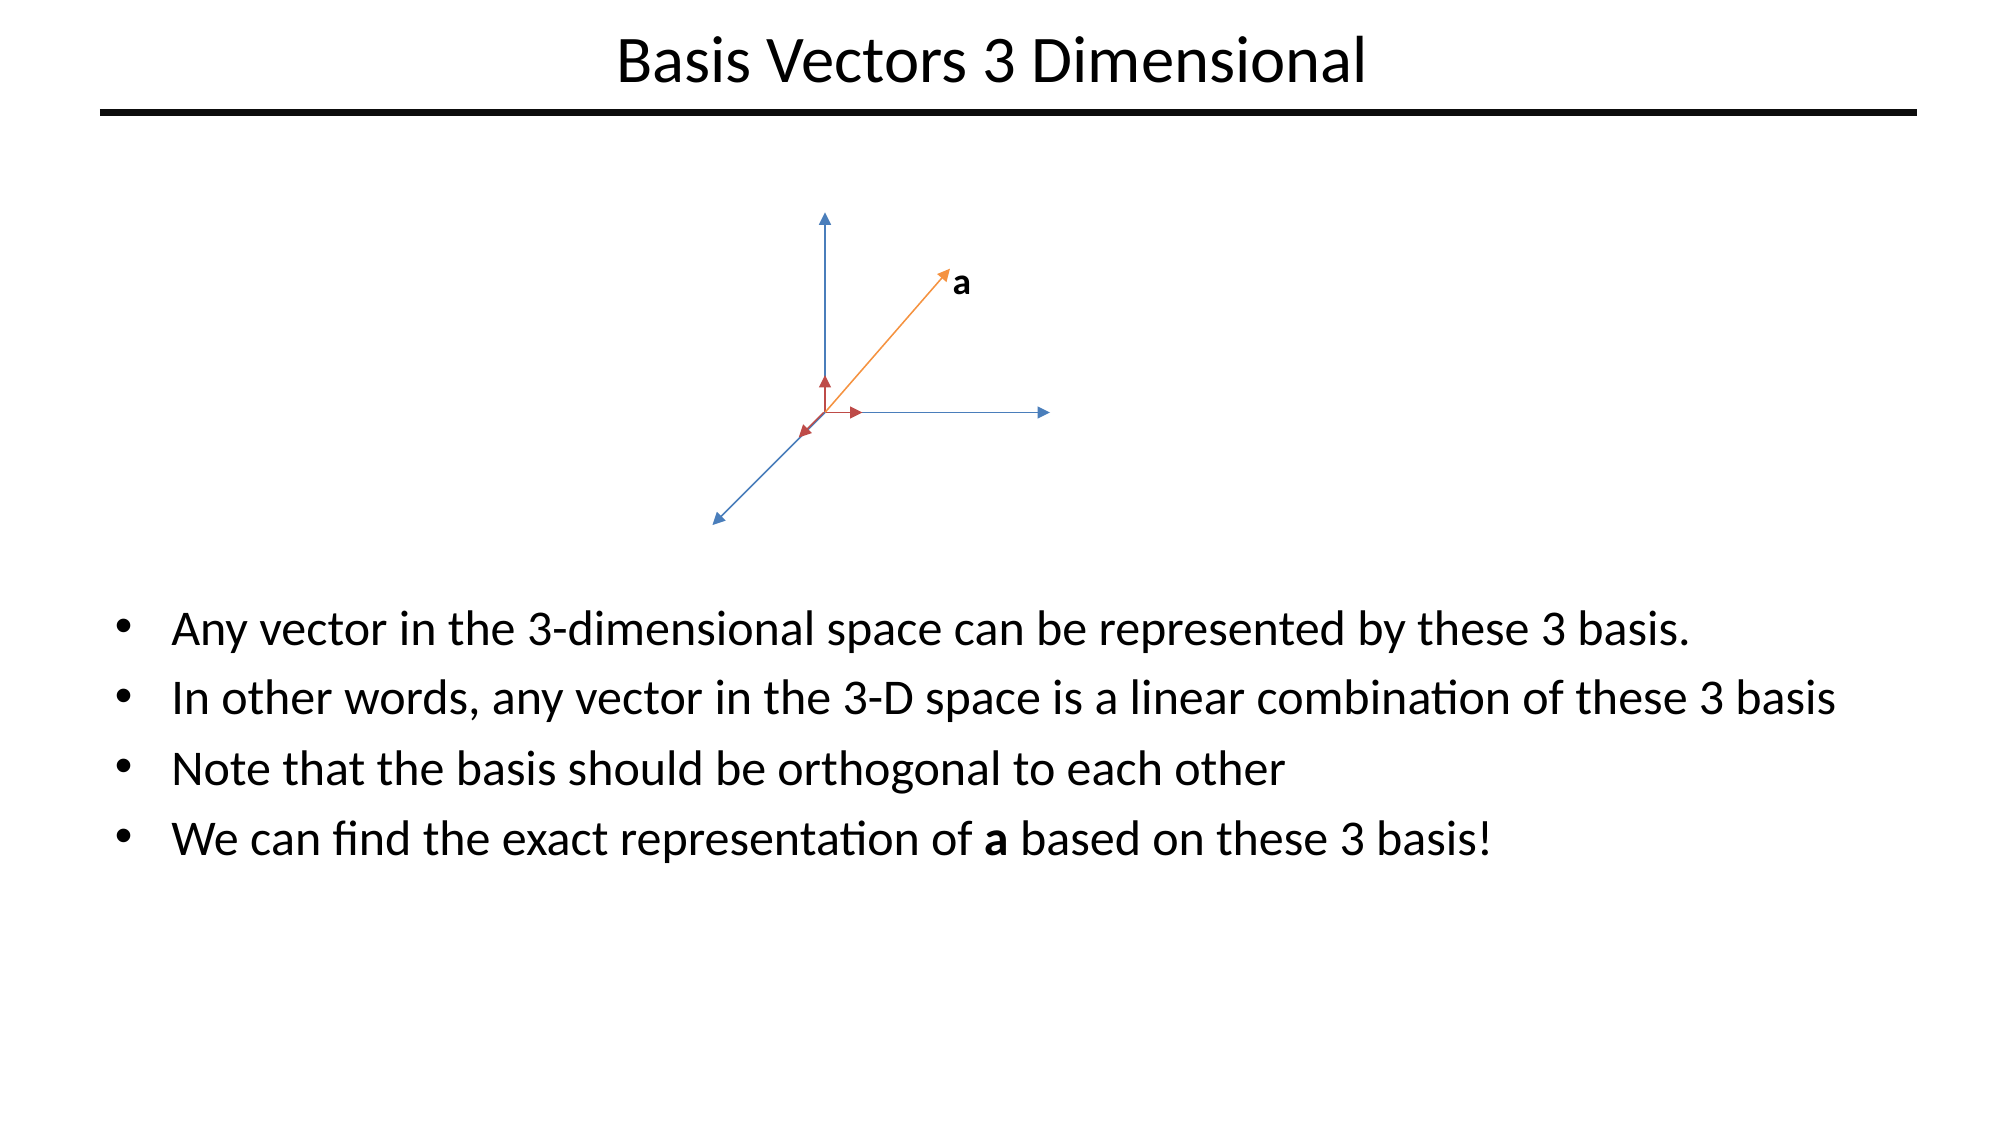

# Basis Vectors 3 Dimensional
a
Any vector in the 3-dimensional space can be represented by these 3 basis.
In other words, any vector in the 3-D space is a linear combination of these 3 basis
Note that the basis should be orthogonal to each other
We can find the exact representation of a based on these 3 basis!